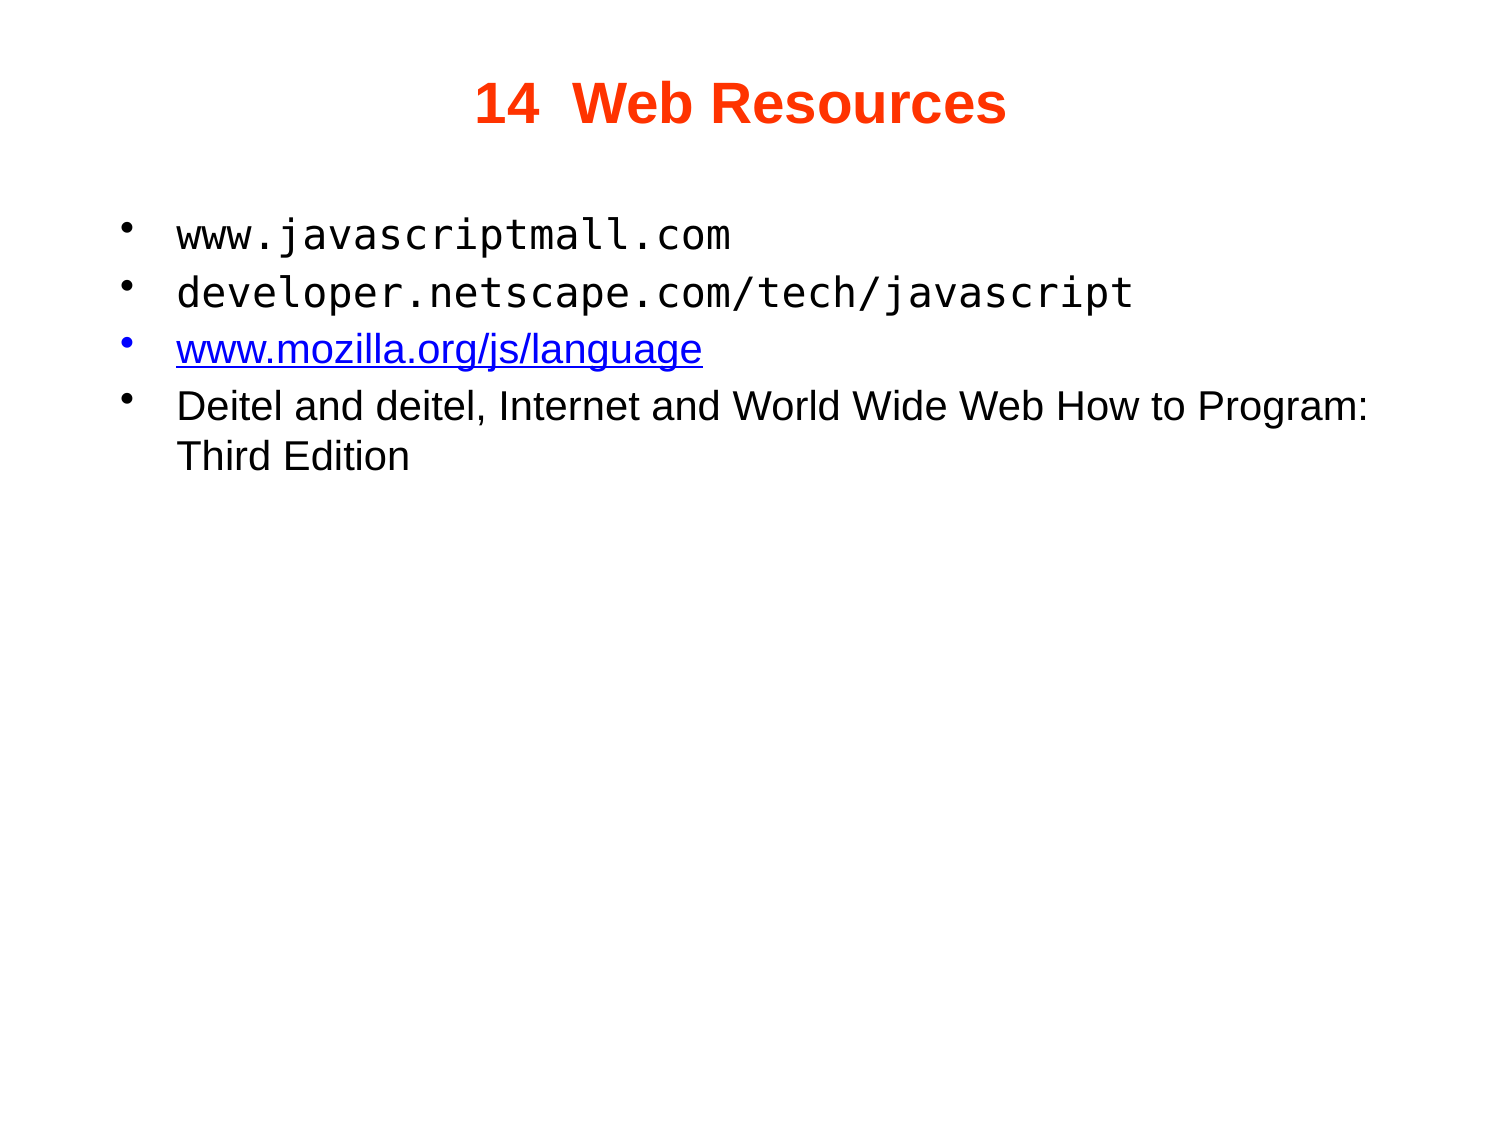

# 14  Web Resources
www.javascriptmall.com
developer.netscape.com/tech/javascript
www.mozilla.org/js/language
Deitel and deitel, Internet and World Wide Web How to Program: Third Edition